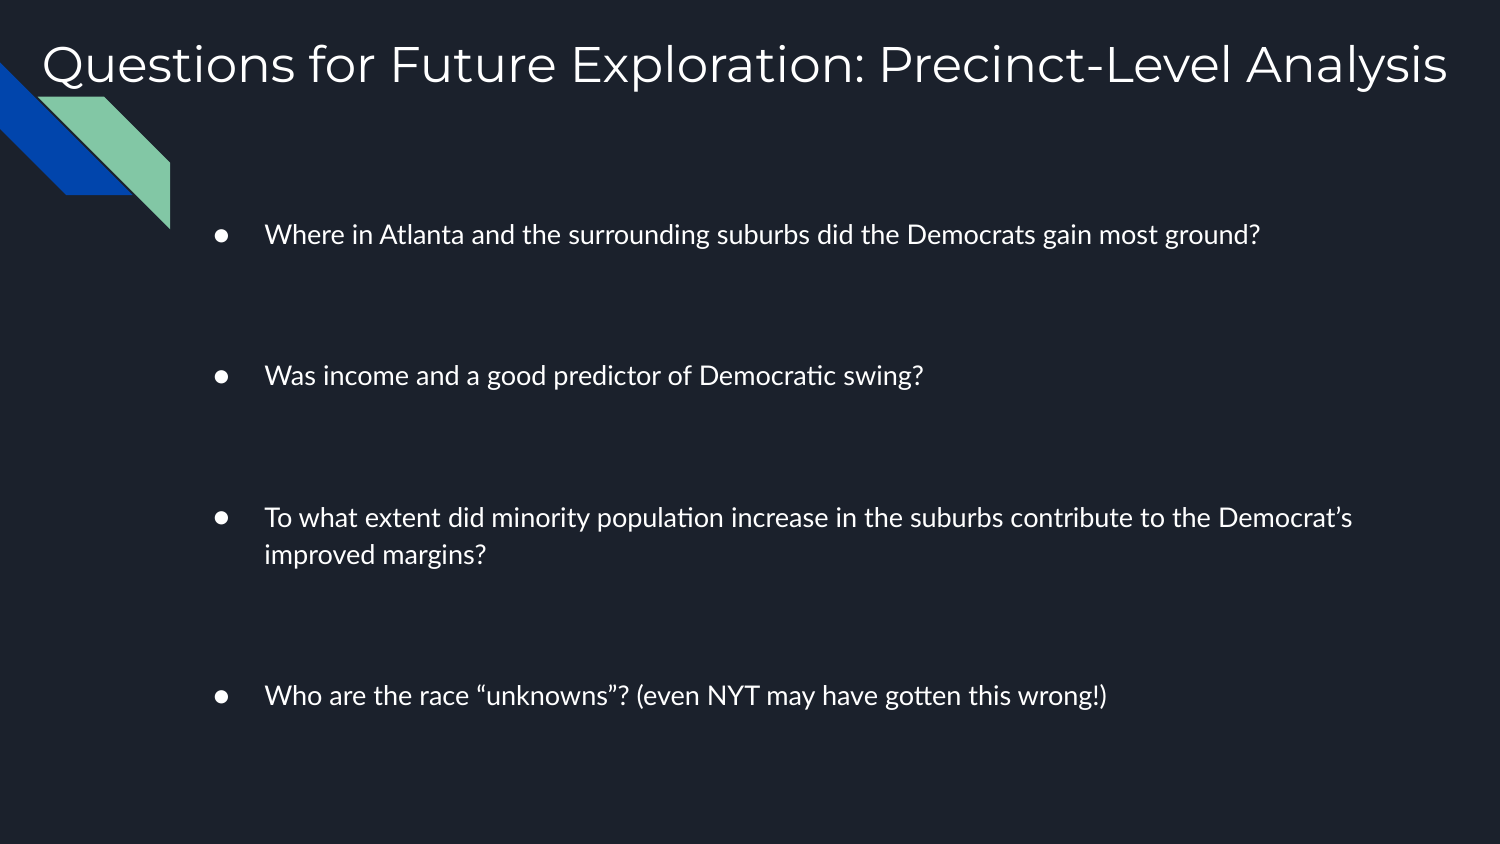

# Questions for Future Exploration: Precinct-Level Analysis
Where in Atlanta and the surrounding suburbs did the Democrats gain most ground?

Was income and a good predictor of Democratic swing?

To what extent did minority population increase in the suburbs contribute to the Democrat’s improved margins?

Who are the race “unknowns”? (even NYT may have gotten this wrong!)